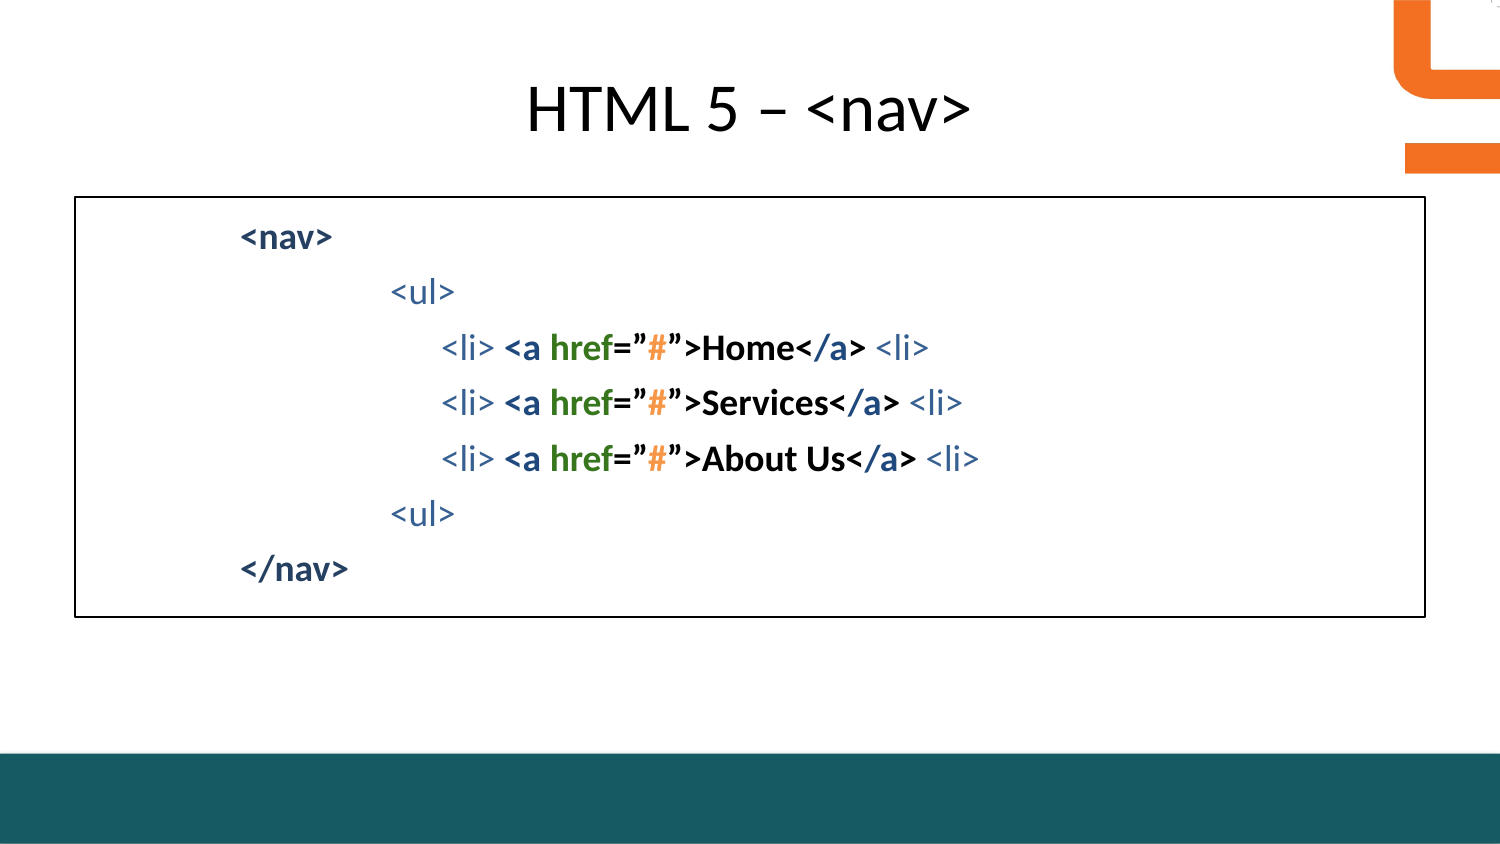

# HTML 5 – <nav>
<nav>
	<ul>
	      <li> <a href=”#”>Home</a> <li>
	      <li> <a href=”#”>Services</a> <li>
	      <li> <a href=”#”>About Us</a> <li>
	<ul>
</nav>